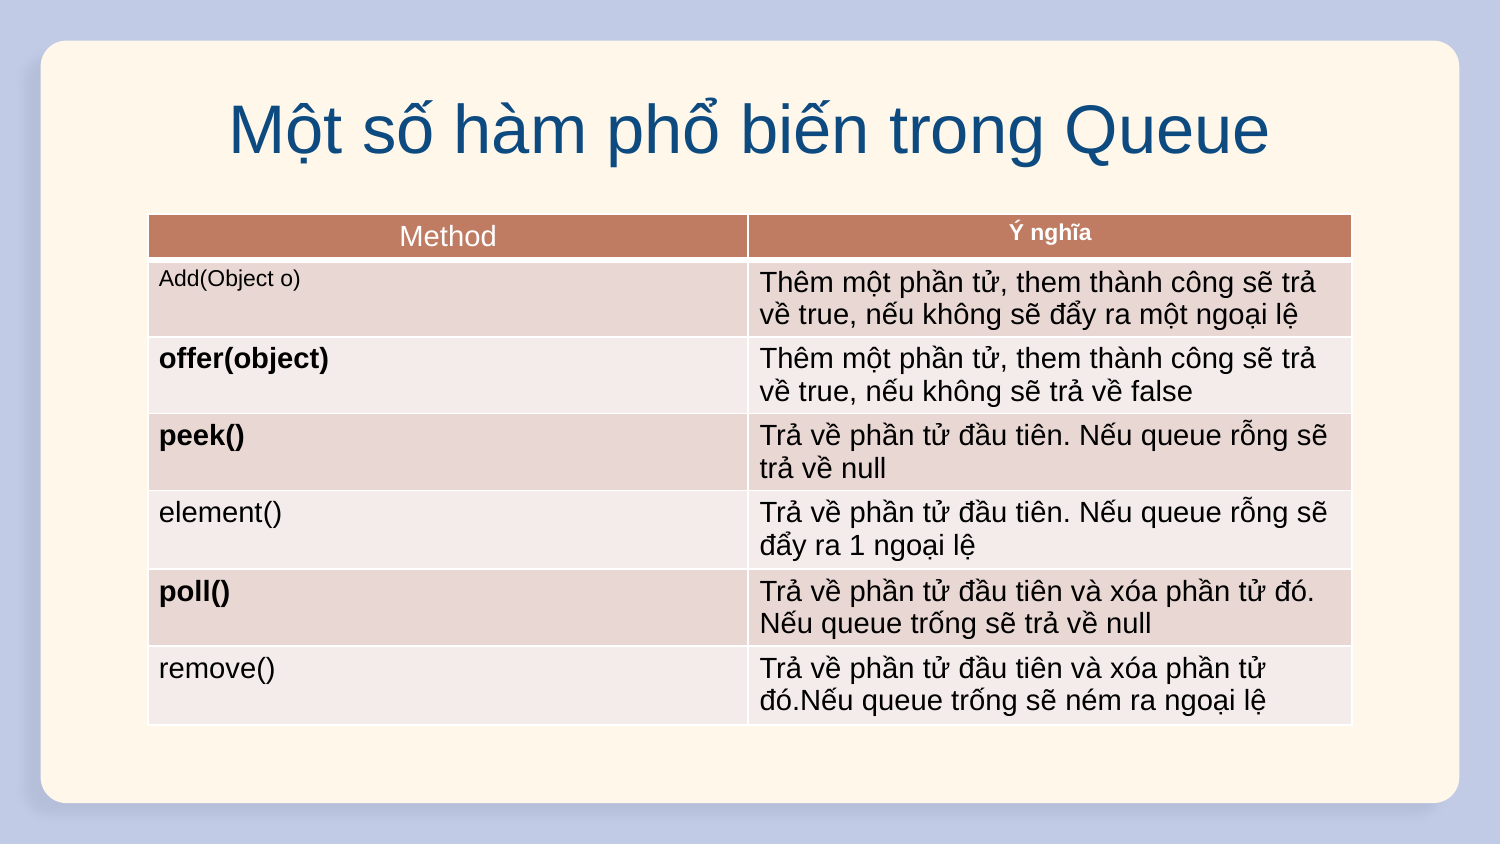

# Một số hàm phổ biến trong Queue
| Method | Ý nghĩa |
| --- | --- |
| Add(Object o) | Thêm một phần tử, them thành công sẽ trả về true, nếu không sẽ đẩy ra một ngoại lệ |
| offer(object) | Thêm một phần tử, them thành công sẽ trả về true, nếu không sẽ trả về false |
| peek() | Trả về phần tử đầu tiên. Nếu queue rỗng sẽ trả về null |
| element() | Trả về phần tử đầu tiên. Nếu queue rỗng sẽ đẩy ra 1 ngoại lệ |
| poll() | Trả về phần tử đầu tiên và xóa phần tử đó. Nếu queue trống sẽ trả về null |
| remove() | Trả về phần tử đầu tiên và xóa phần tử đó.Nếu queue trống sẽ ném ra ngoại lệ |